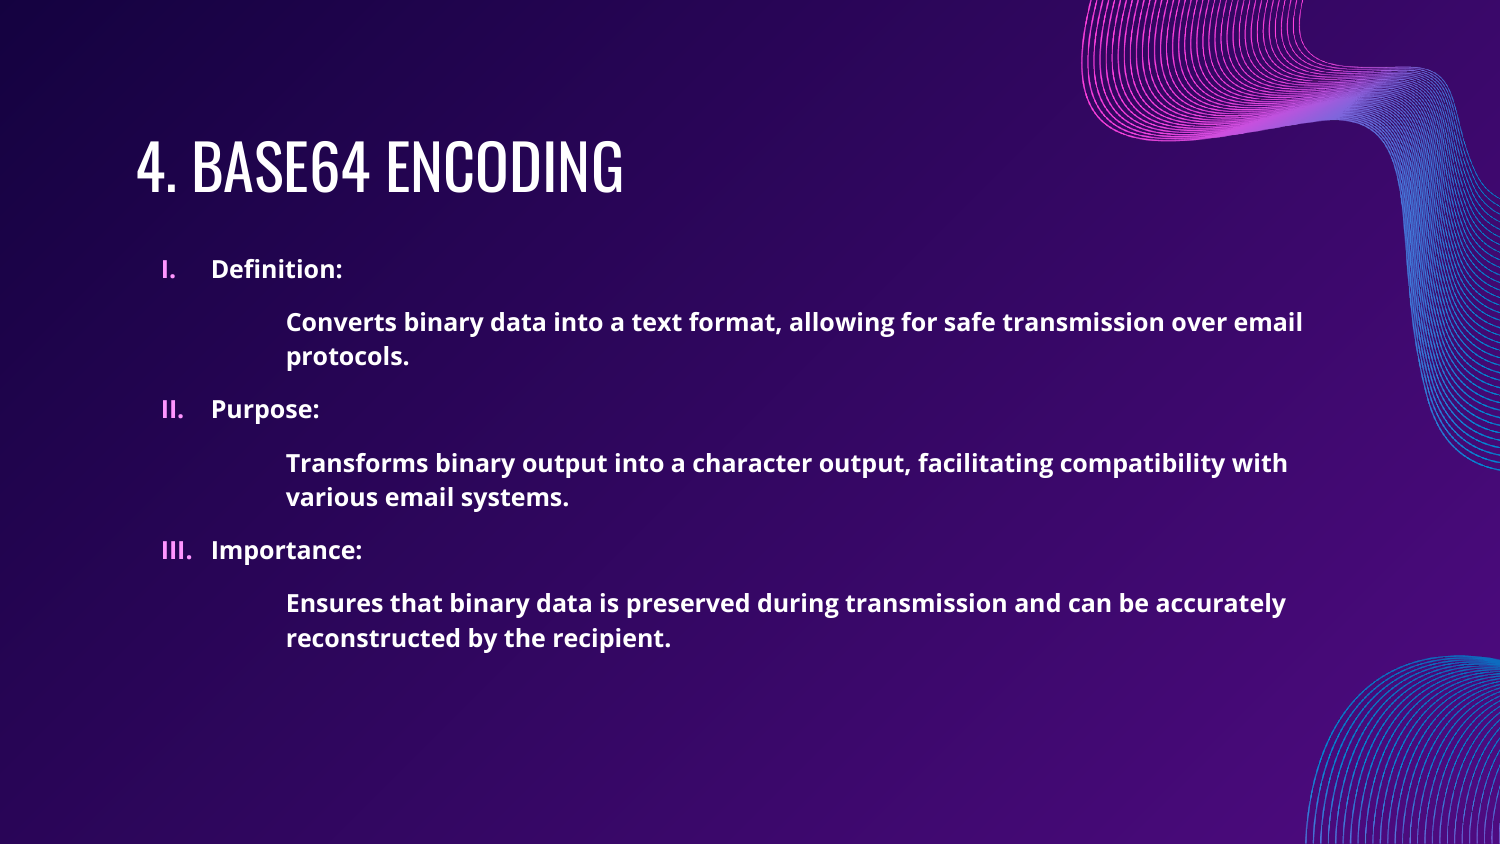

# 4. BASE64 ENCODING
Definition:
Converts binary data into a text format, allowing for safe transmission over email protocols.
Purpose:
Transforms binary output into a character output, facilitating compatibility with various email systems.
Importance:
Ensures that binary data is preserved during transmission and can be accurately reconstructed by the recipient.